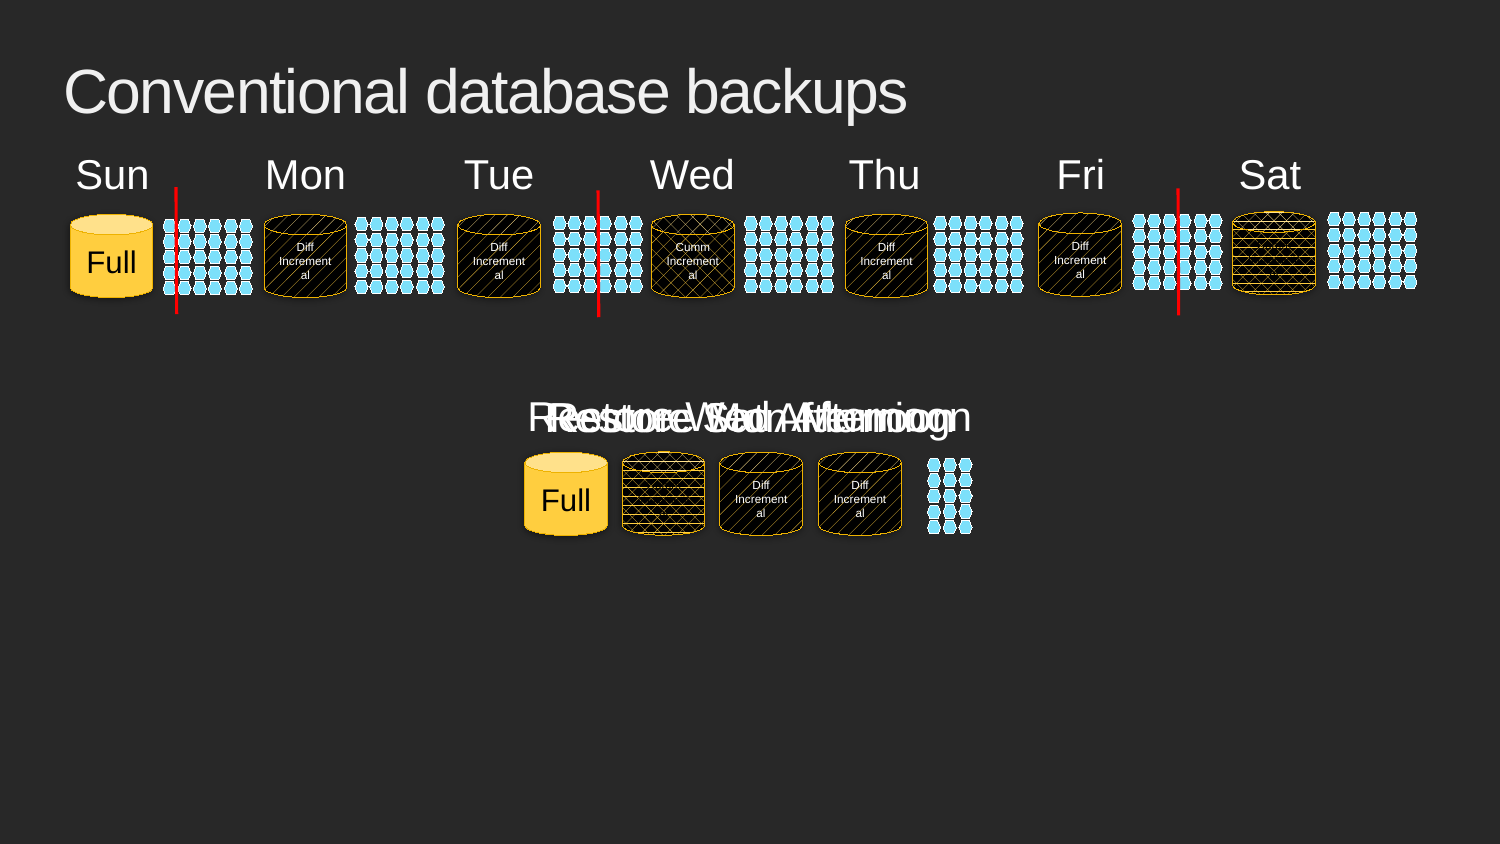

# Conventional database backups
Sun
Mon
Tue
Wed
Thu
Fri
Sat
Cumm
Incremental

Diff
Incremental

Cumm
Incremental
Diff
Incremental
Diff
Incremental
Full
Diff
Incremental

Restore Wed  Afternoon
Restore Sat Afternoon
Restore Mon Morning
Cumm
Incremental
Full
Diff
Incremental
Diff
Incremental